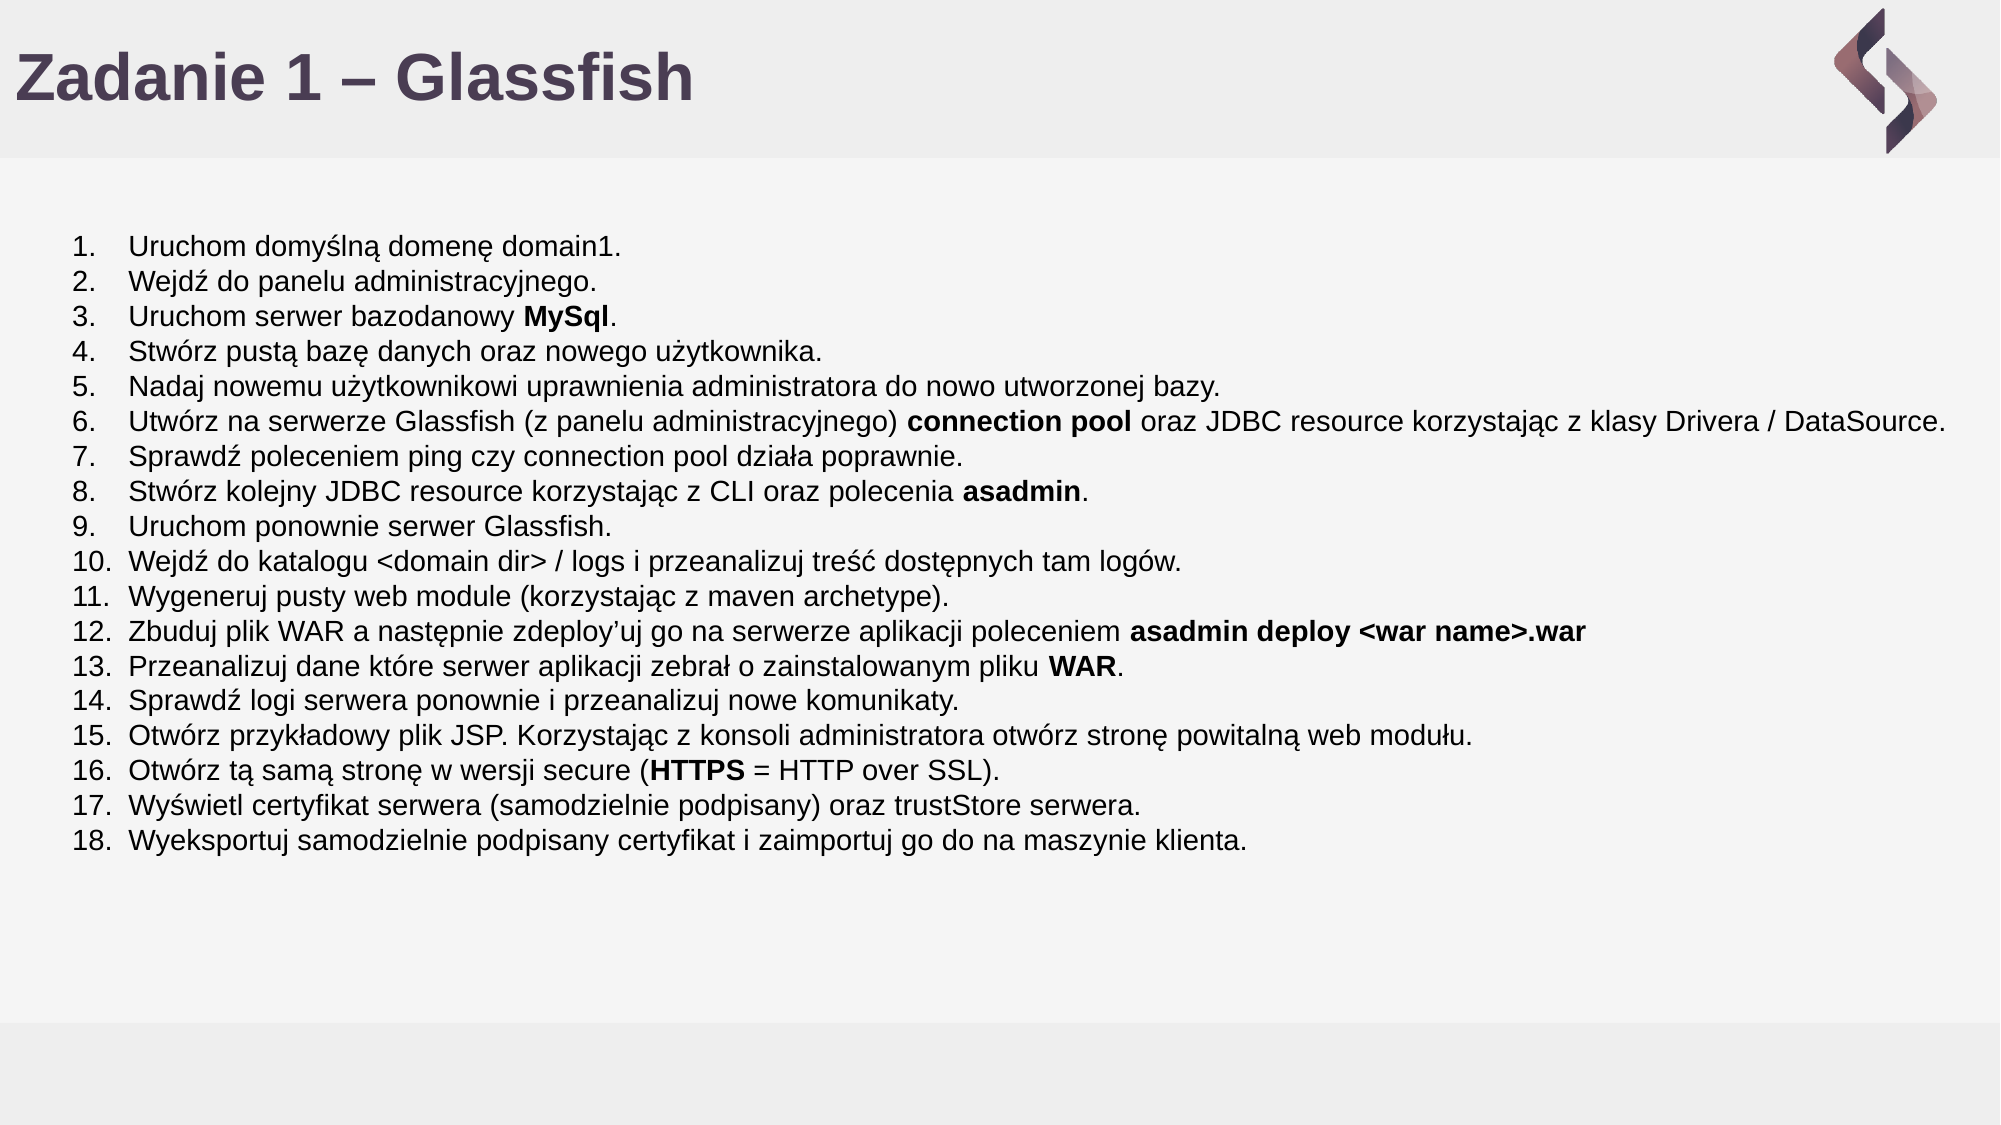

# Zadanie 1 – Glassfish
Uruchom domyślną domenę domain1.
Wejdź do panelu administracyjnego.
Uruchom serwer bazodanowy MySql.
Stwórz pustą bazę danych oraz nowego użytkownika.
Nadaj nowemu użytkownikowi uprawnienia administratora do nowo utworzonej bazy.
Utwórz na serwerze Glassfish (z panelu administracyjnego) connection pool oraz JDBC resource korzystając z klasy Drivera / DataSource.
Sprawdź poleceniem ping czy connection pool działa poprawnie.
Stwórz kolejny JDBC resource korzystając z CLI oraz polecenia asadmin.
Uruchom ponownie serwer Glassfish.
Wejdź do katalogu <domain dir> / logs i przeanalizuj treść dostępnych tam logów.
Wygeneruj pusty web module (korzystając z maven archetype).
Zbuduj plik WAR a następnie zdeploy’uj go na serwerze aplikacji poleceniem asadmin deploy <war name>.war
Przeanalizuj dane które serwer aplikacji zebrał o zainstalowanym pliku WAR.
Sprawdź logi serwera ponownie i przeanalizuj nowe komunikaty.
Otwórz przykładowy plik JSP. Korzystając z konsoli administratora otwórz stronę powitalną web modułu.
Otwórz tą samą stronę w wersji secure (HTTPS = HTTP over SSL).
Wyświetl certyfikat serwera (samodzielnie podpisany) oraz trustStore serwera.
Wyeksportuj samodzielnie podpisany certyfikat i zaimportuj go do na maszynie klienta.